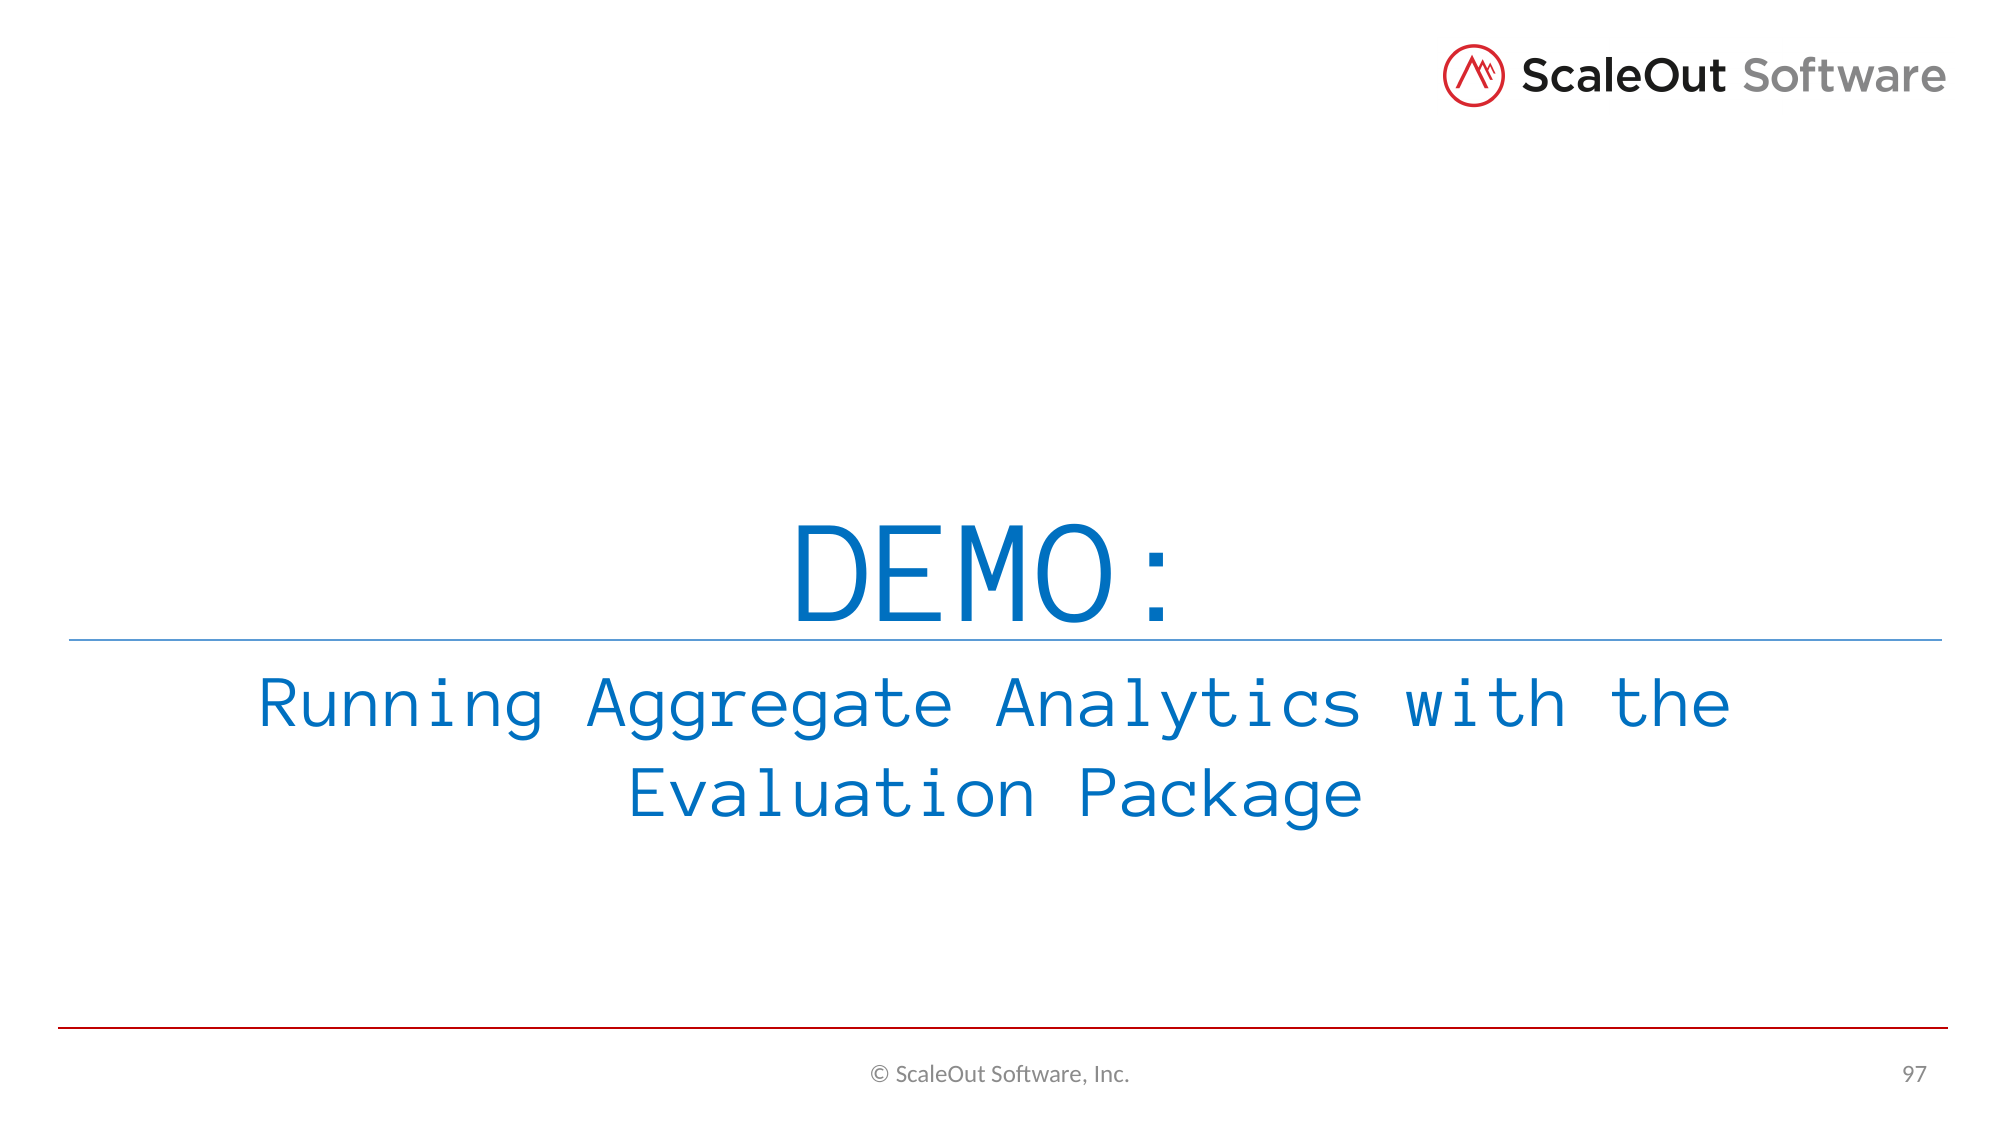

DEMO:
Running Aggregate Analytics with the Evaluation Package

© ScaleOut Software, Inc.
97